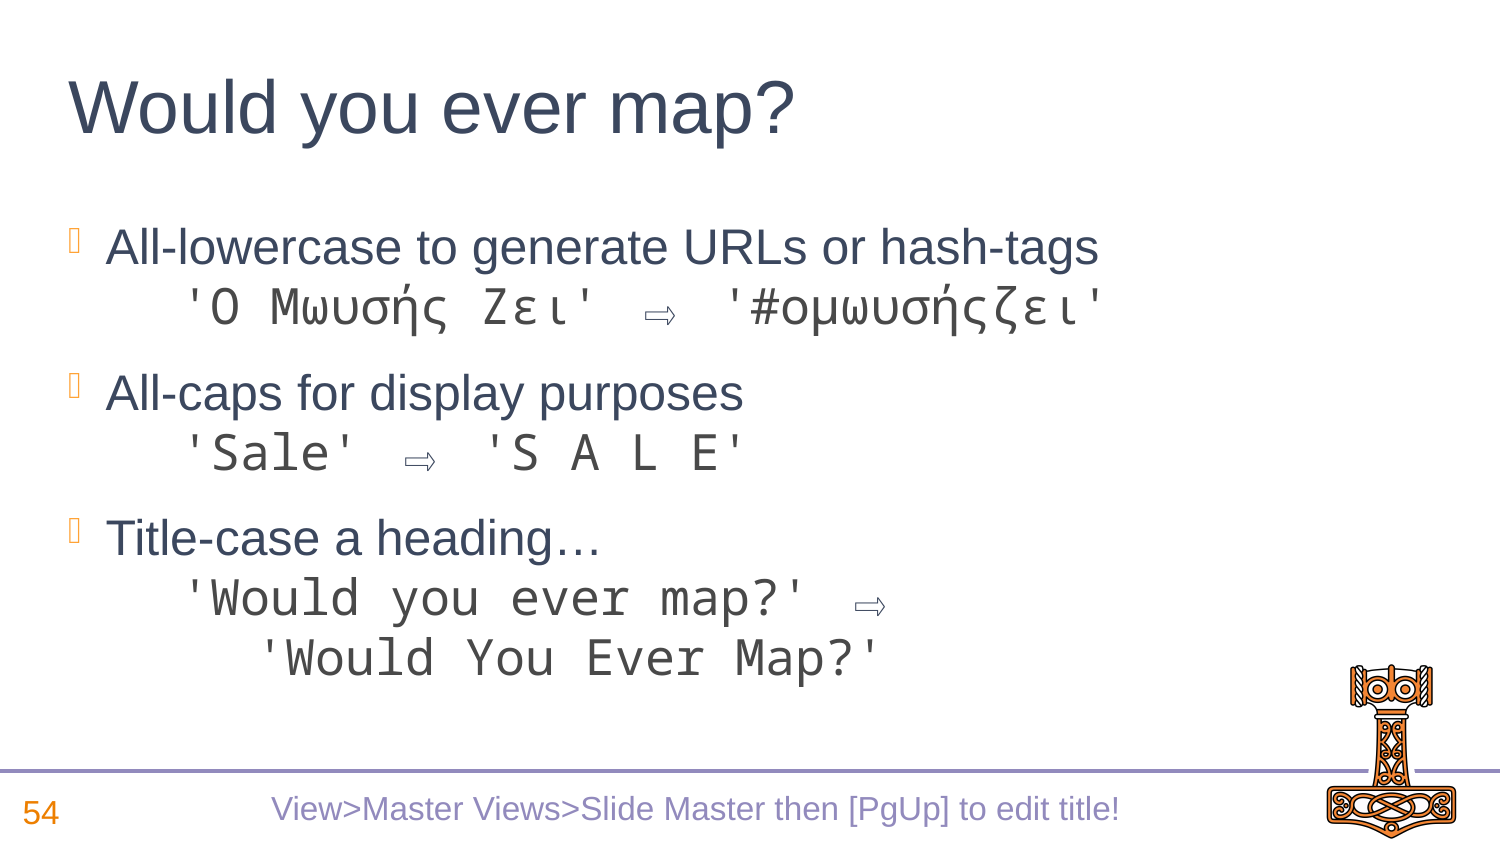

# Would you ever map?
All-lowercase to generate URLs or hash-tags
	'Ο Μωυσής Ζει' ⇨ '#ομωυσήςζει'
All-caps for display purposes
	'Sale' ⇨ 'S A L E'
Title-case a heading…
	'Would you ever map?' ⇨
		'Would You Ever Map?'